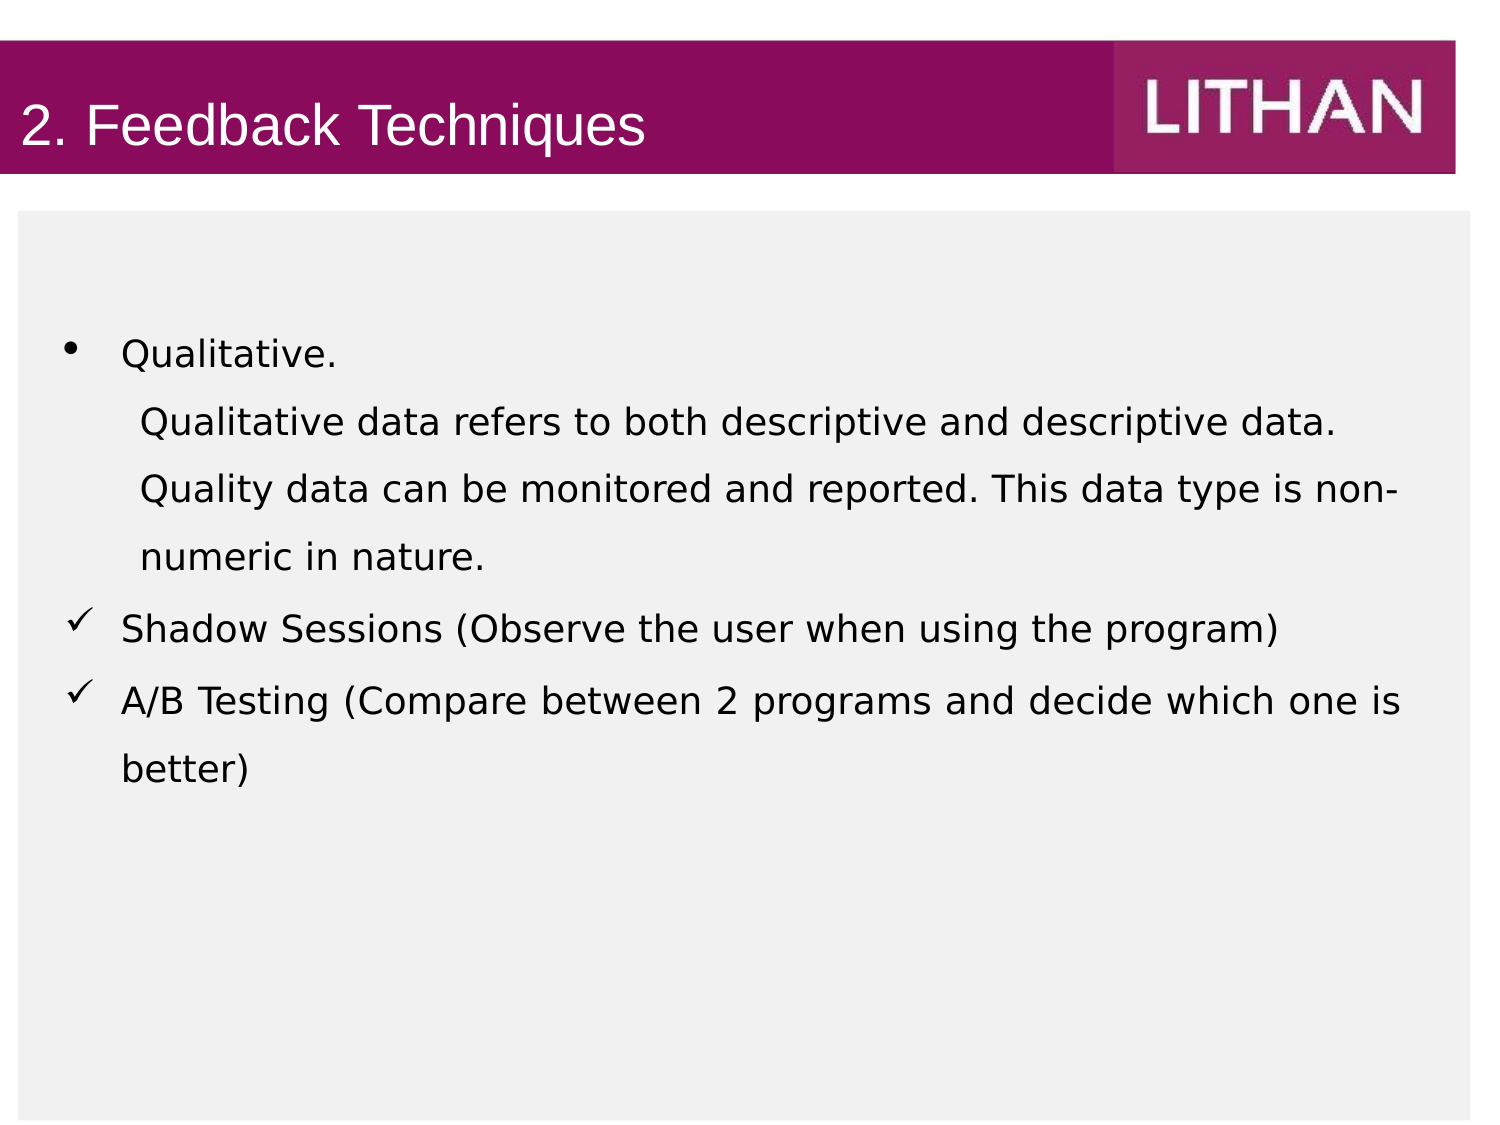

# 2. Feedback Techniques

Qualitative.
Qualitative data refers to both descriptive and descriptive data. Quality data can be monitored and reported. This data type is non-numeric in nature.
Shadow Sessions (Observe the user when using the program)
A/B Testing (Compare between 2 programs and decide which one is better)